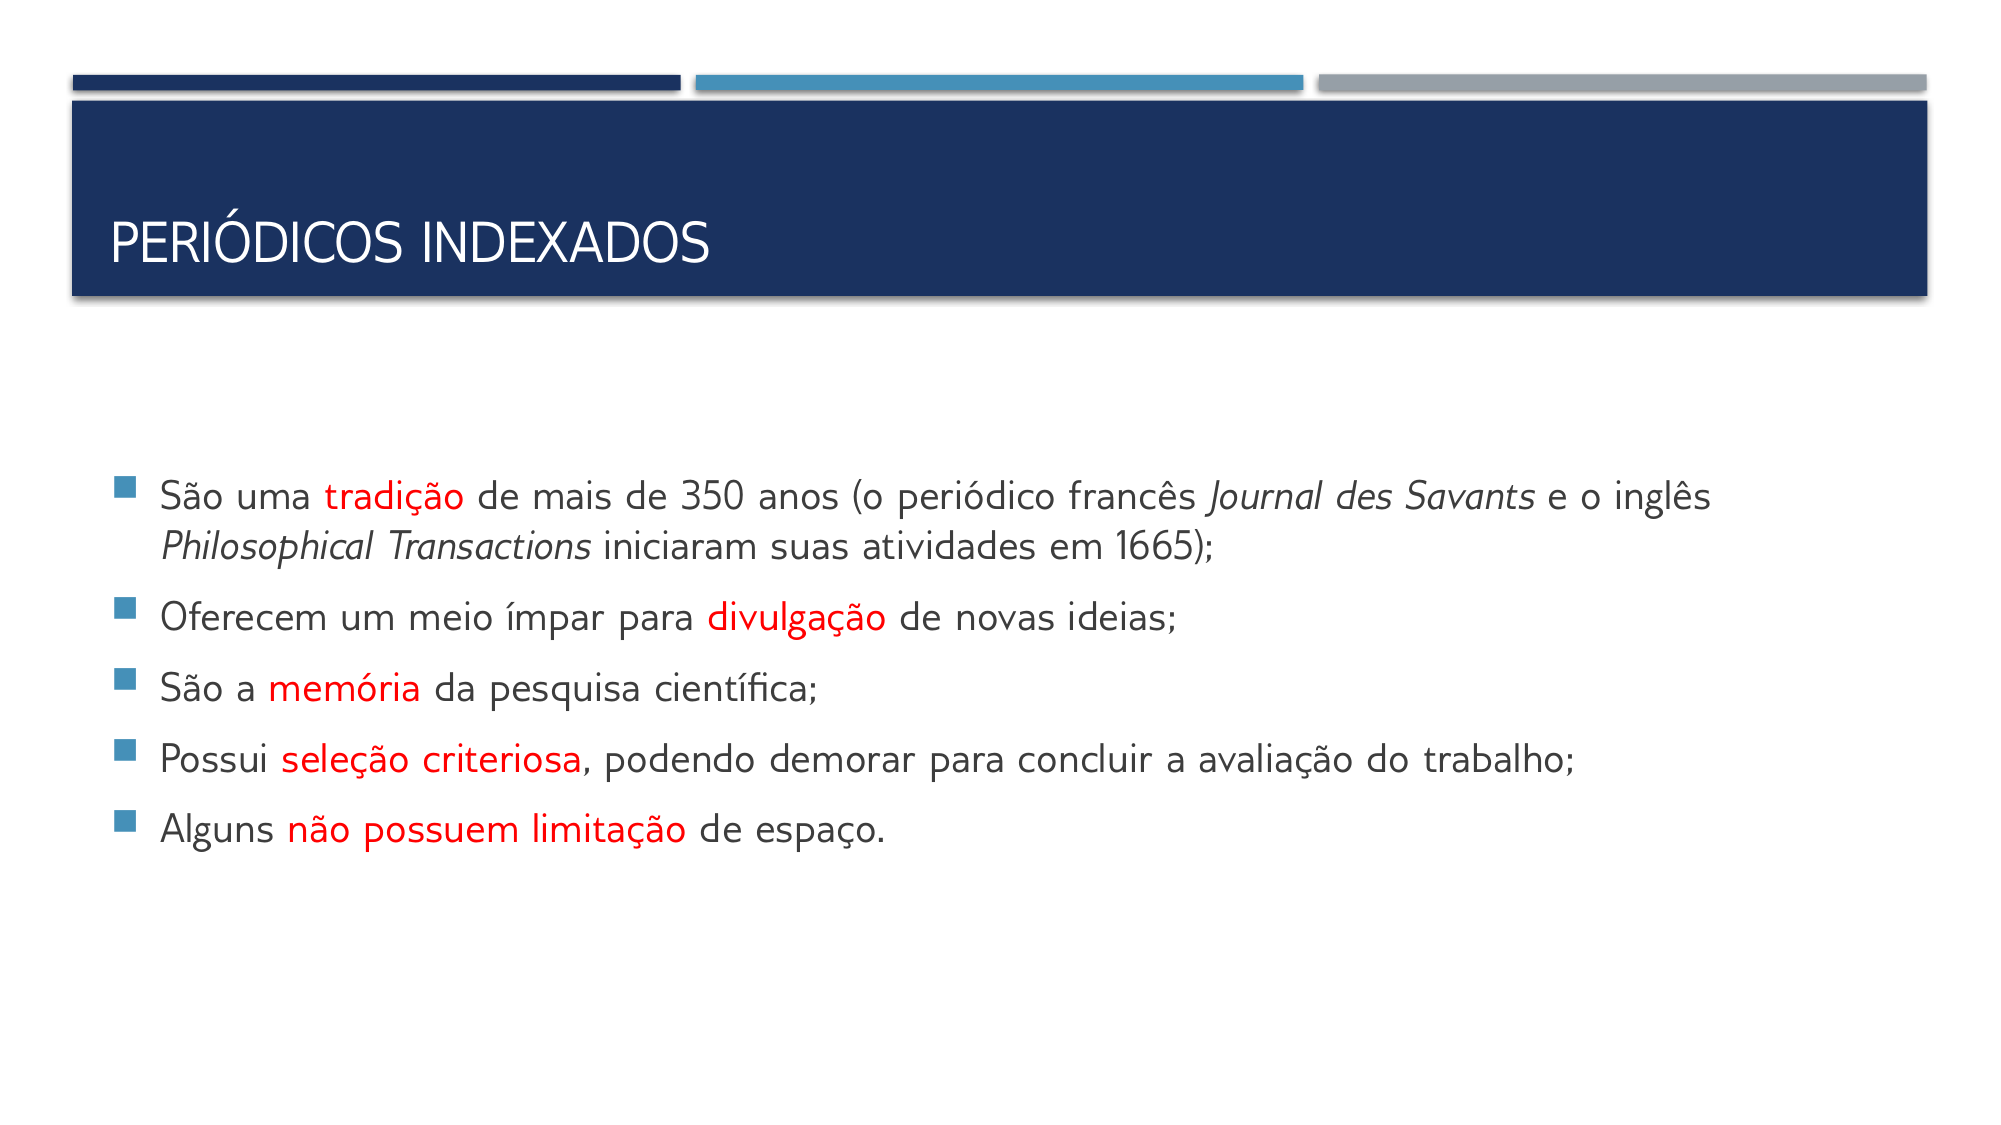

# Periódicos indexados
São uma tradição de mais de 350 anos (o periódico francês Journal des Savants e o inglês Philosophical Transactions iniciaram suas atividades em 1665);
Oferecem um meio ímpar para divulgação de novas ideias;
São a memória da pesquisa científica;
Possui seleção criteriosa, podendo demorar para concluir a avaliação do trabalho;
Alguns não possuem limitação de espaço.